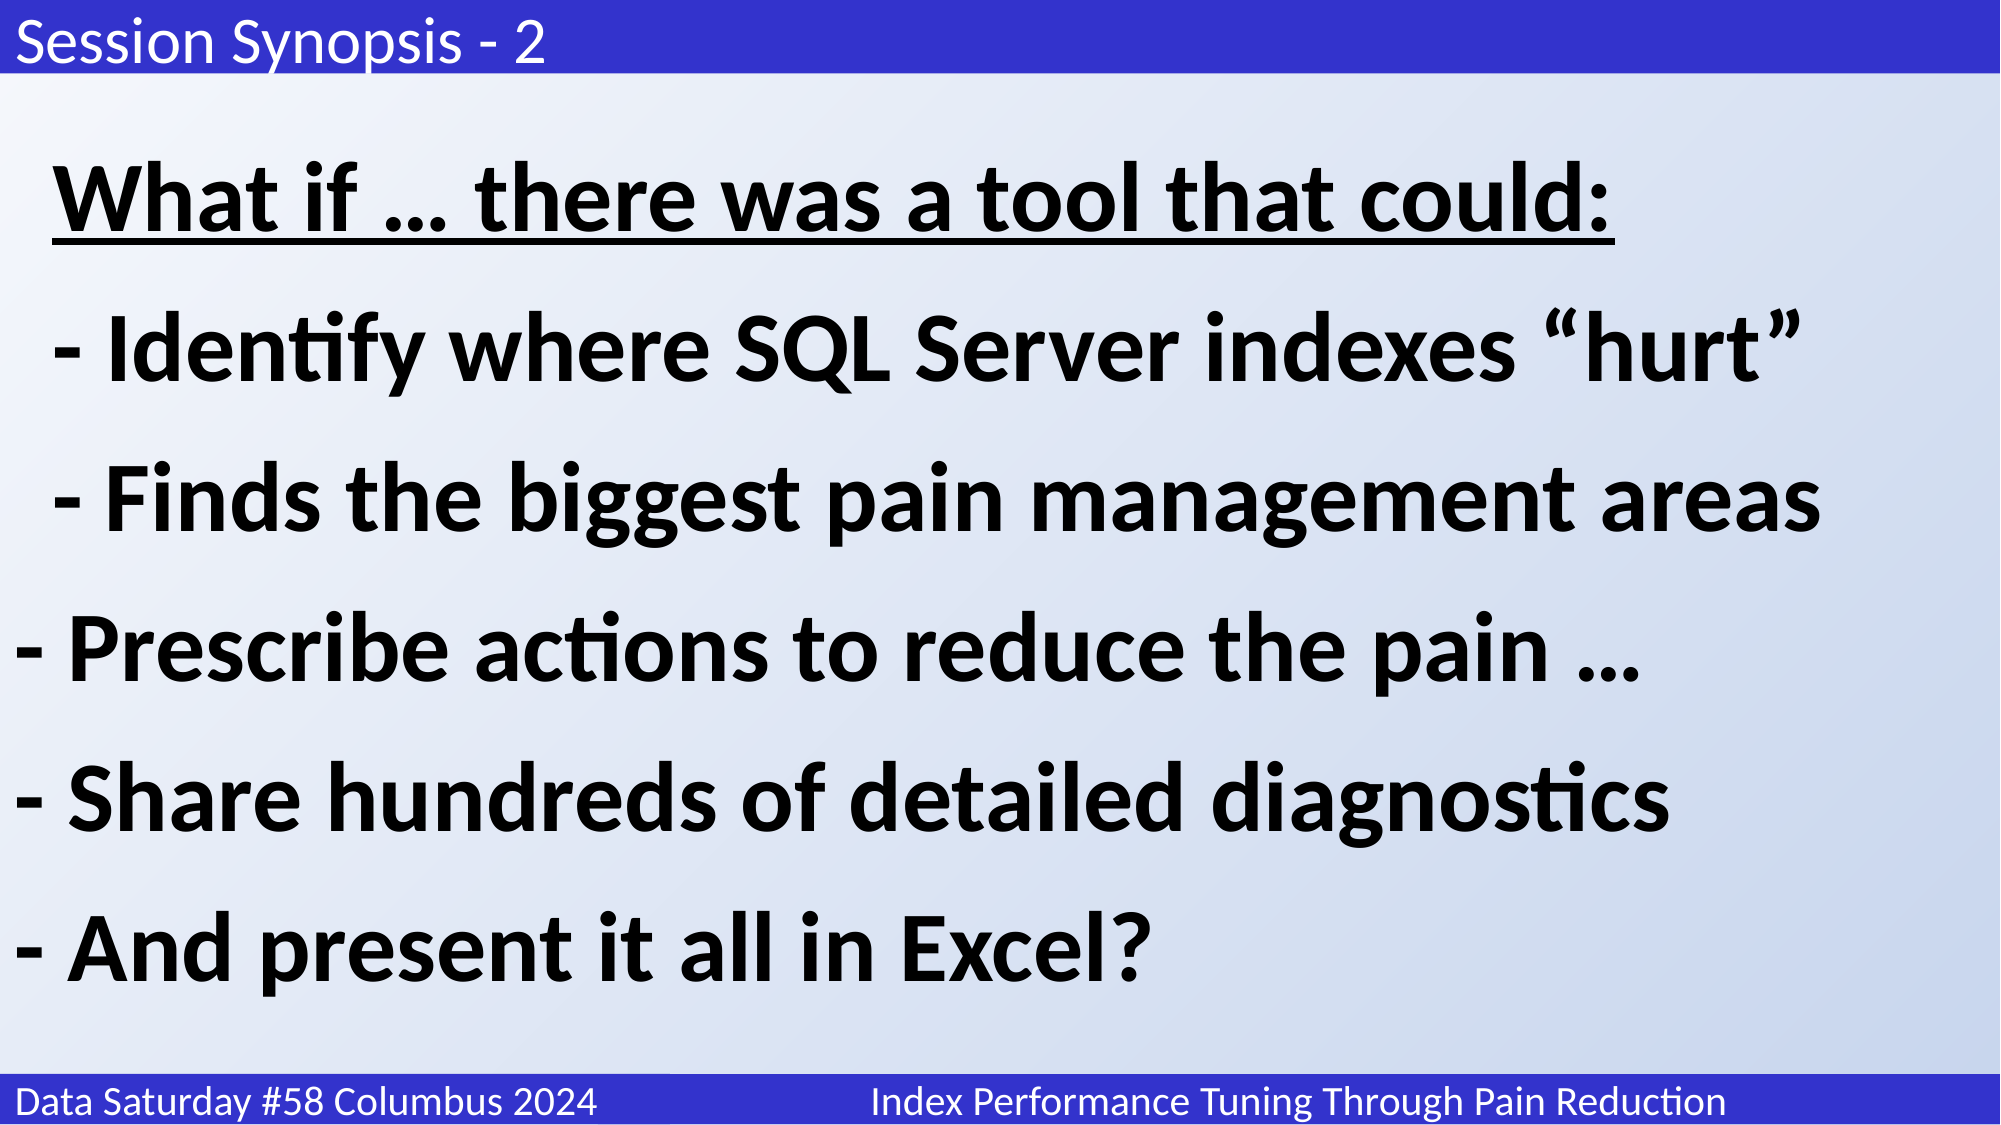

# Session Synopsis - 2
What if … there was a tool that could:
- Identify where SQL Server indexes “hurt”
- Finds the biggest pain management areas
- Prescribe actions to reduce the pain …
- Share hundreds of detailed diagnostics
- And present it all in Excel?